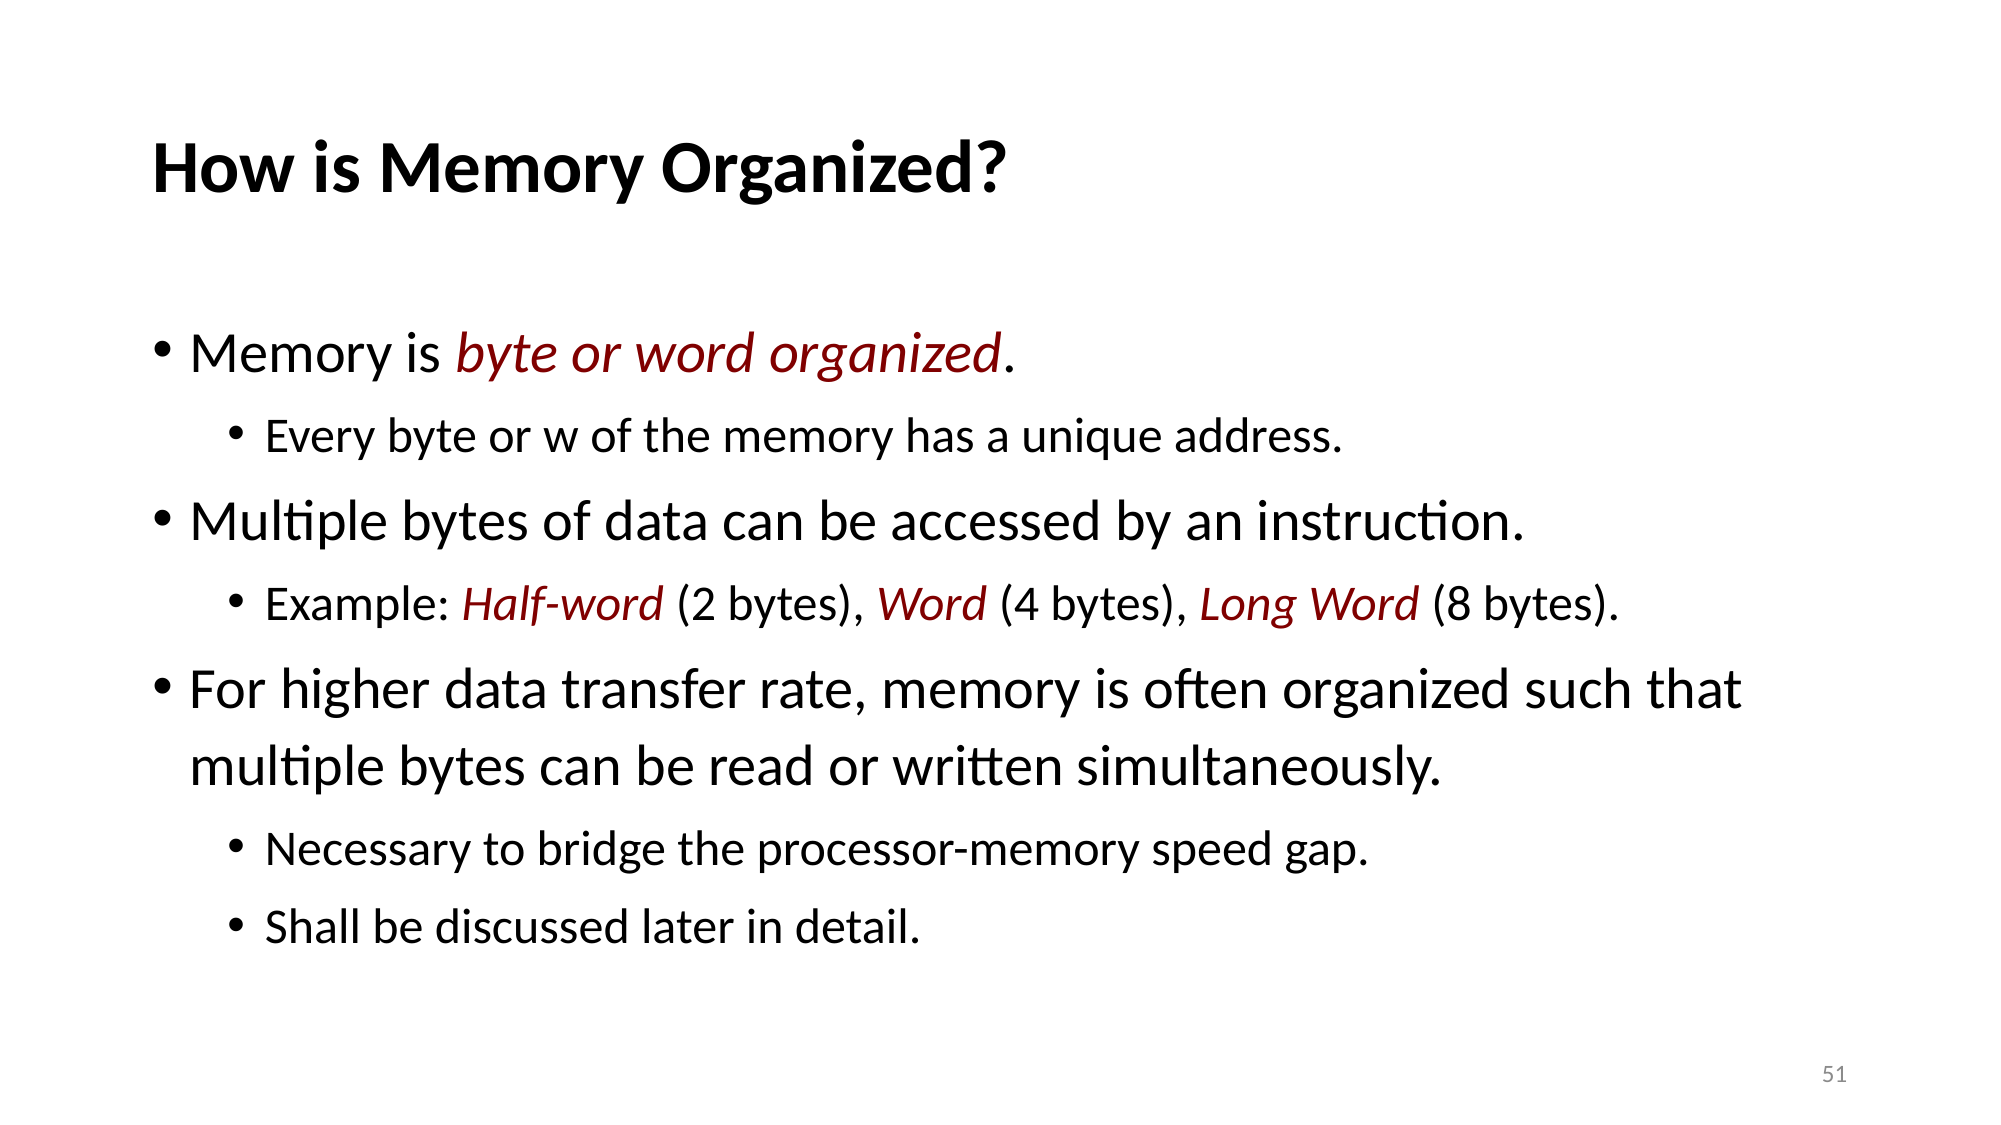

# How is Memory Organized?
Memory is byte or word organized.
Every byte or w of the memory has a unique address.
Multiple bytes of data can be accessed by an instruction.
Example: Half-word (2 bytes), Word (4 bytes), Long Word (8 bytes).
For higher data transfer rate, memory is often organized such that multiple bytes can be read or written simultaneously.
Necessary to bridge the processor-memory speed gap.
Shall be discussed later in detail.
51